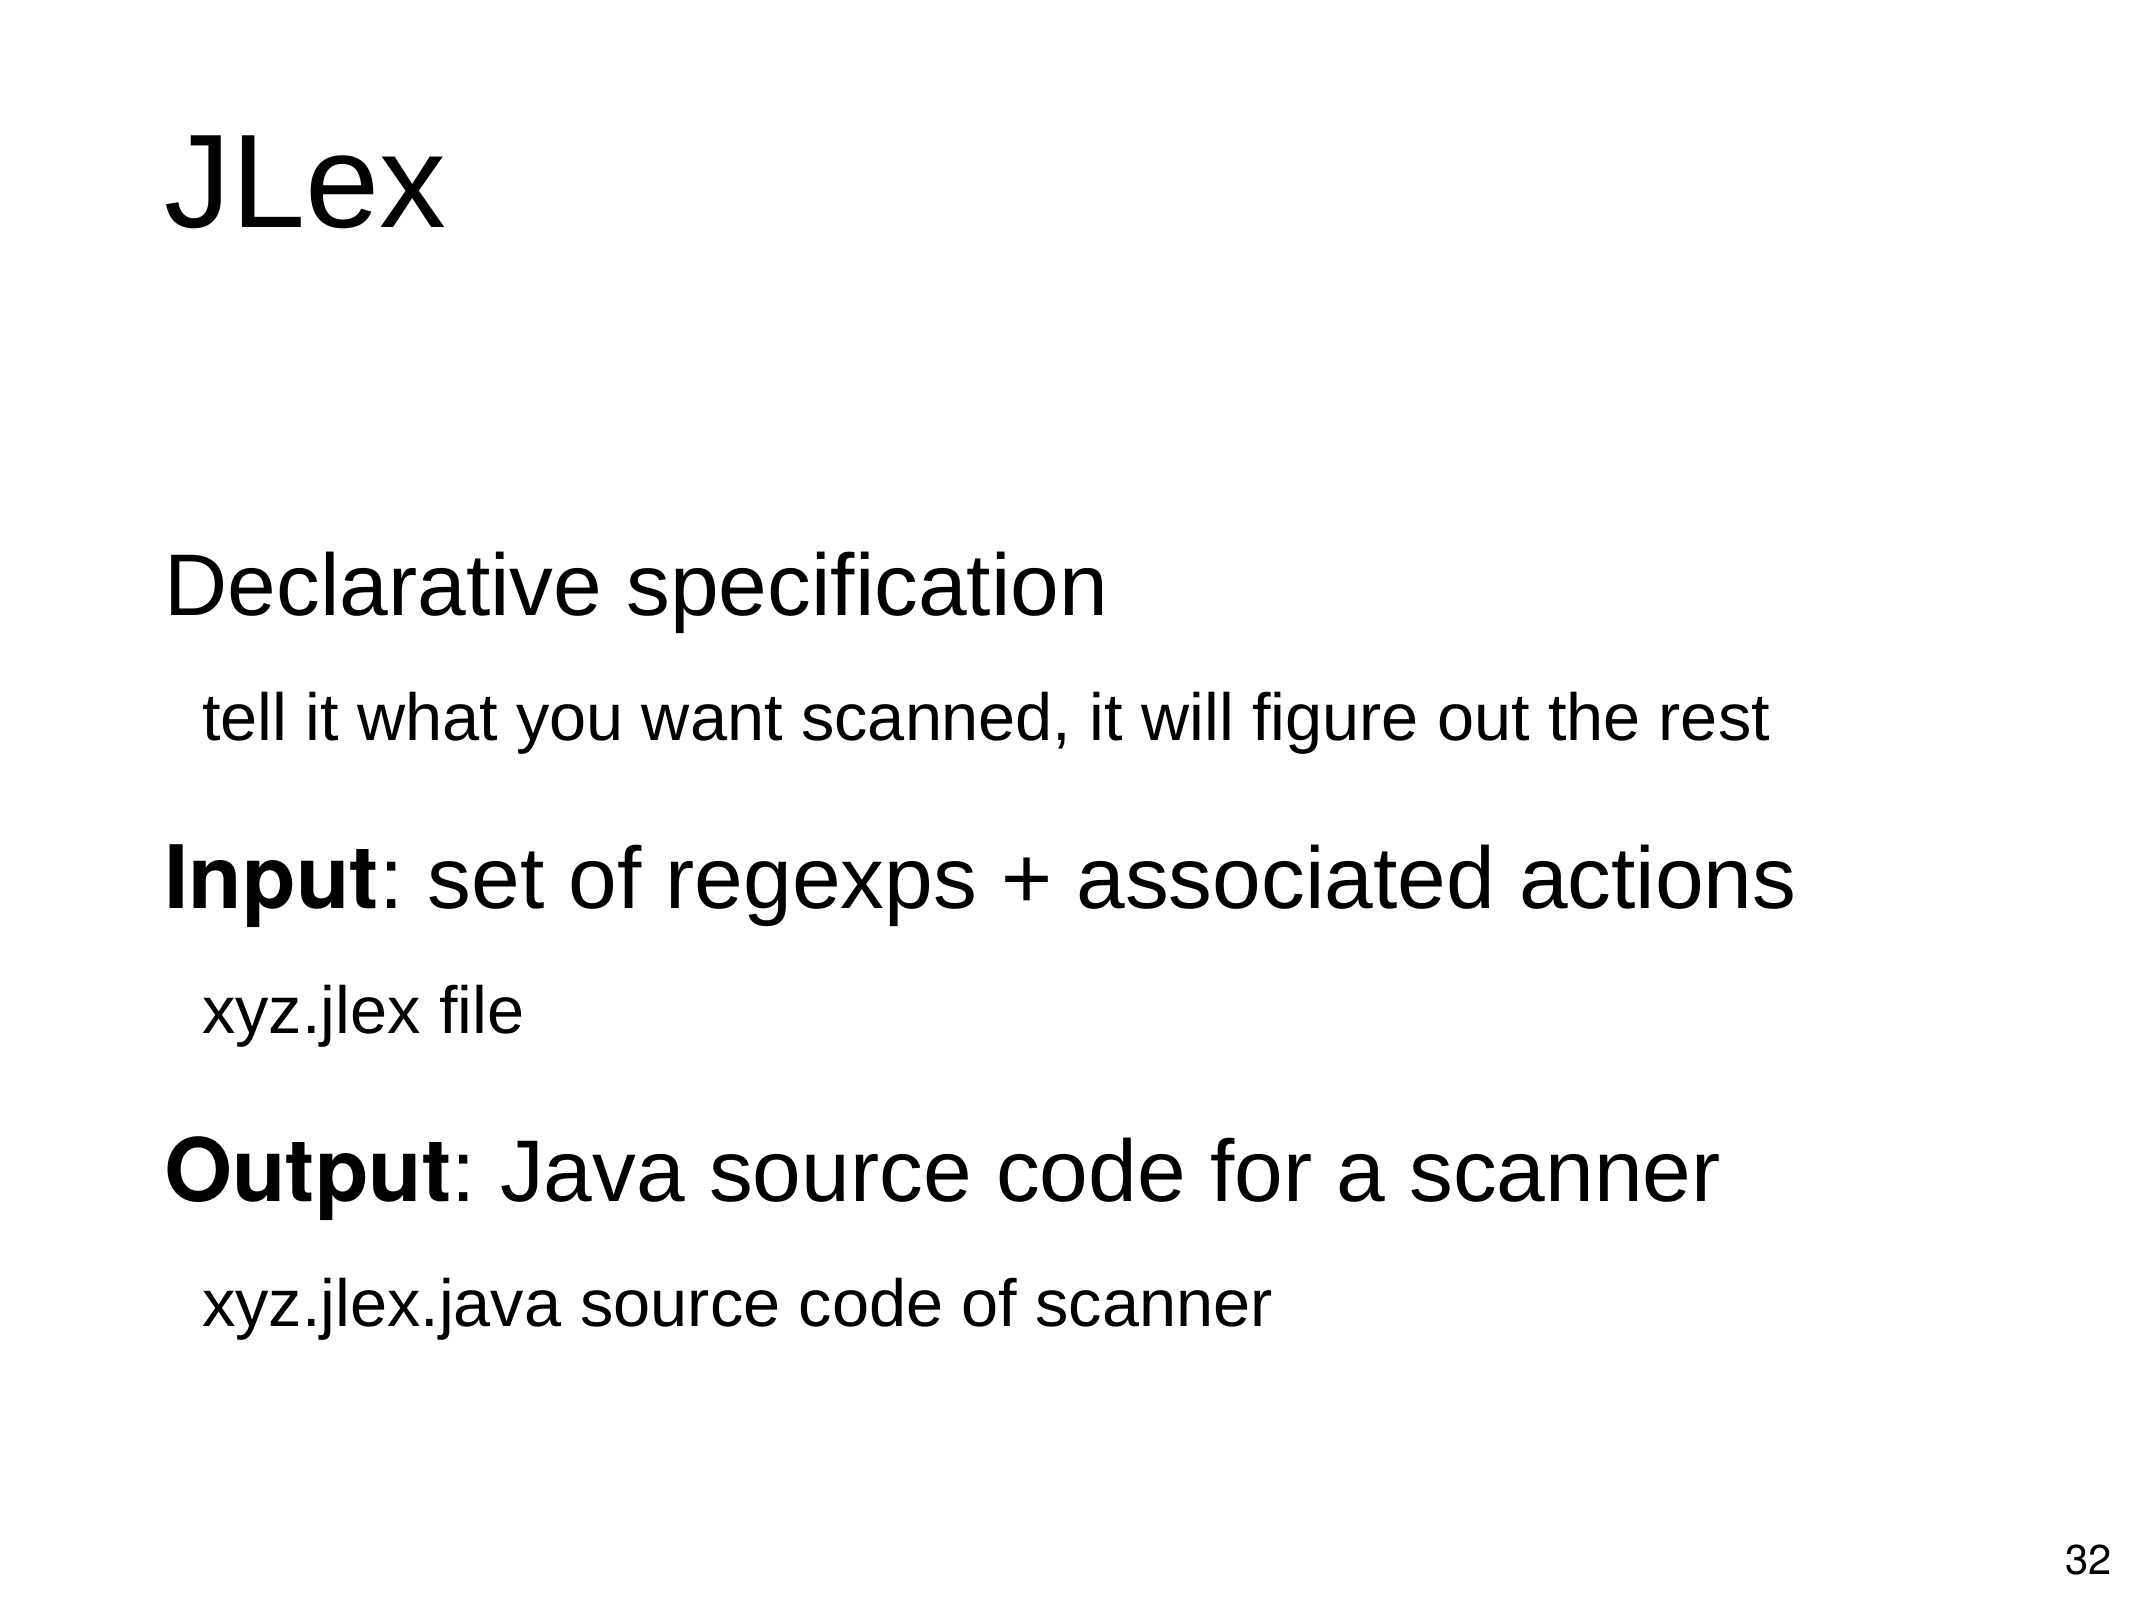

# JLex
Declarative specification
tell it what you want scanned, it will figure out the rest
Input: set of regexps + associated actions
xyz.jlex file
Output: Java source code for a scanner
xyz.jlex.java source code of scanner
32